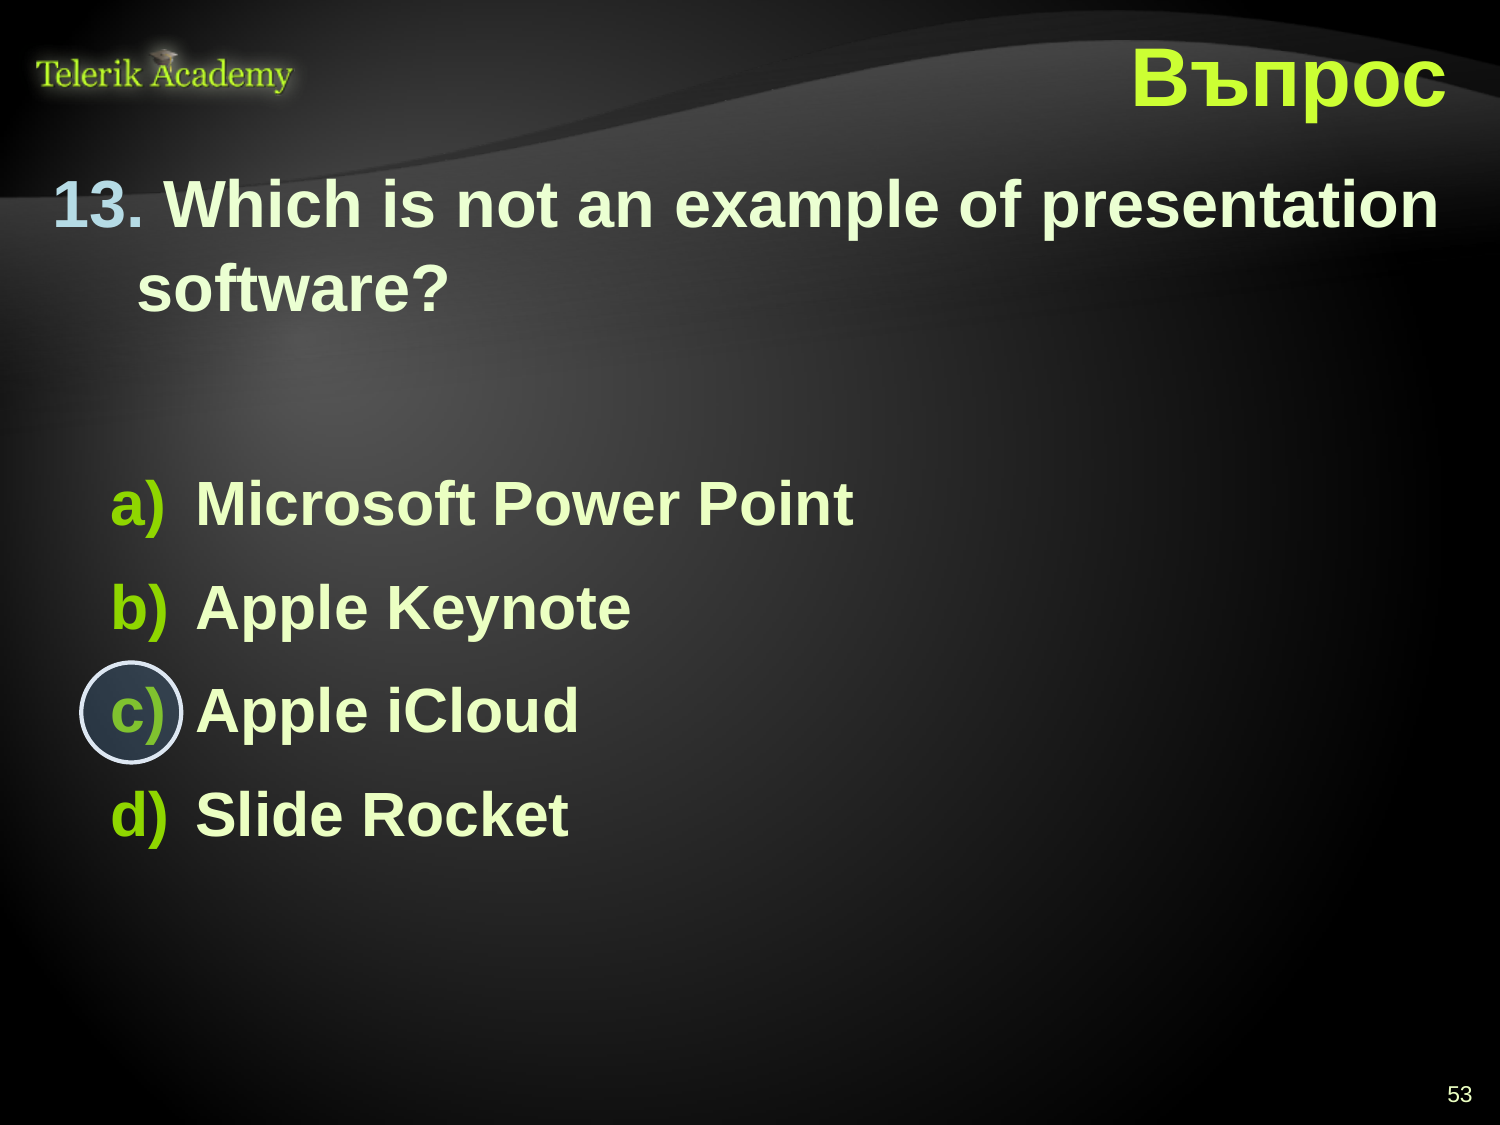

# Въпрос
 Which is not an example of presentation software?

Microsoft Power Point
Apple Keynote
Apple iCloud
Slide Rocket

53